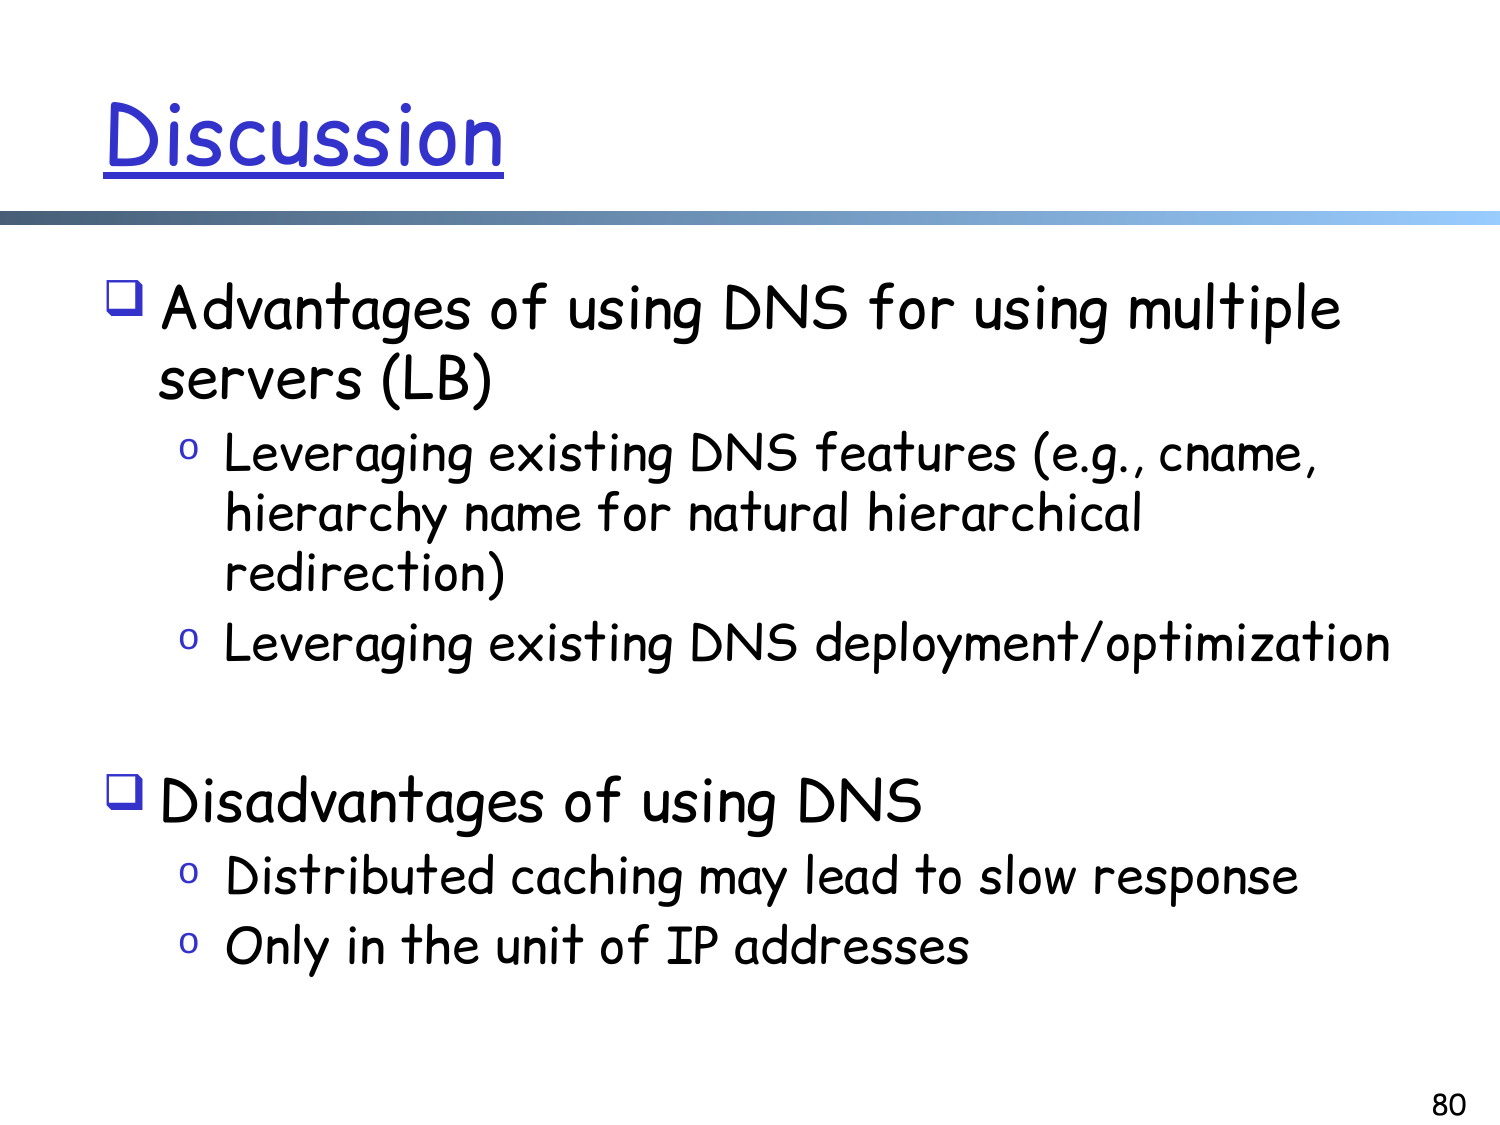

# Discussion
Advantages of using DNS for using multiple servers (LB)
Leveraging existing DNS features (e.g., cname, hierarchy name for natural hierarchical redirection)
Leveraging existing DNS deployment/optimization

Disadvantages of using DNS
Distributed caching may lead to slow response
Only in the unit of IP addresses
80